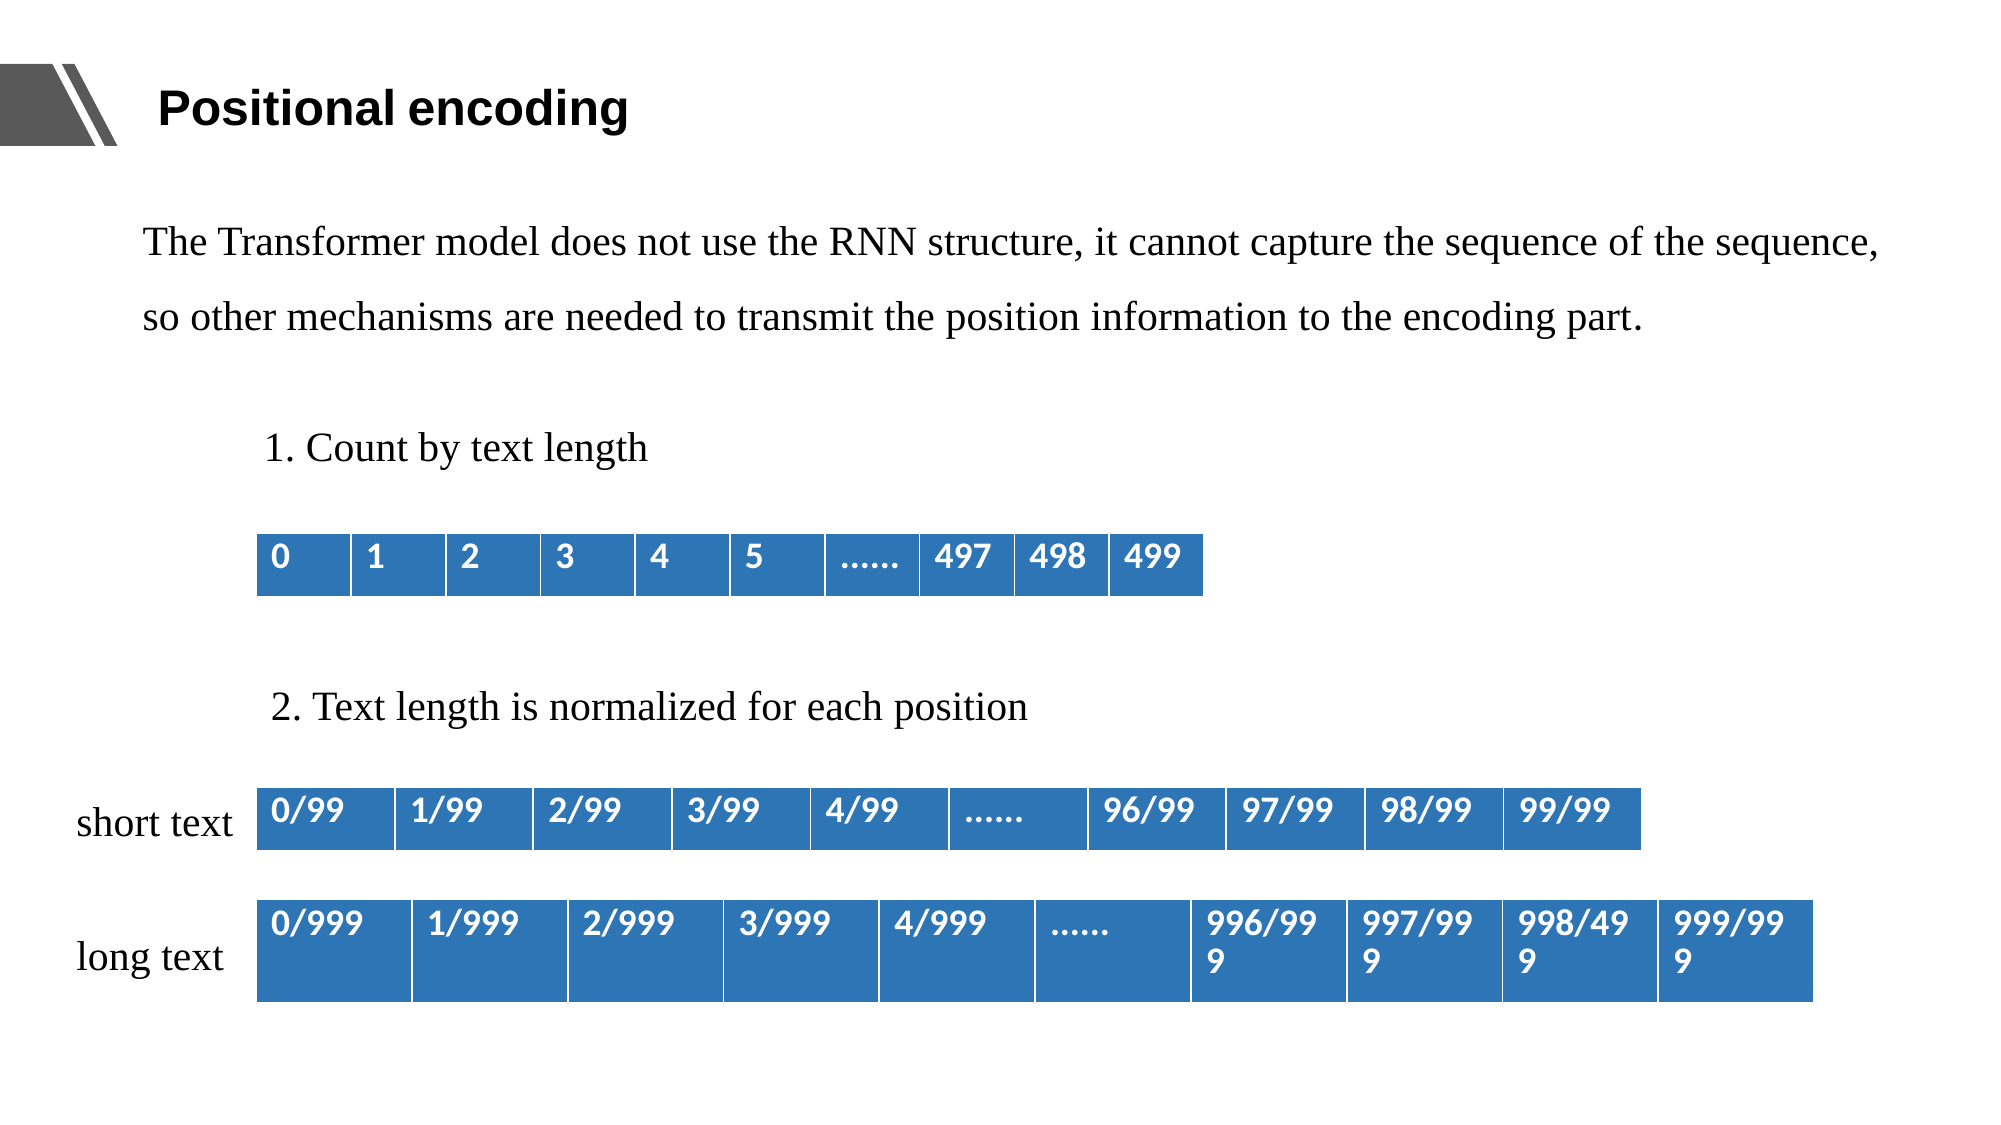

Positional encoding
The Transformer model does not use the RNN structure, it cannot capture the sequence of the sequence, so other mechanisms are needed to transmit the position information to the encoding part.
1. Count by text length
| 0 | 1 | 2 | 3 | 4 | 5 | ...... | 497 | 498 | 499 |
| --- | --- | --- | --- | --- | --- | --- | --- | --- | --- |
2. Text length is normalized for each position
short text
| 0/99 | 1/99 | 2/99 | 3/99 | 4/99 | ...... | 96/99 | 97/99 | 98/99 | 99/99 |
| --- | --- | --- | --- | --- | --- | --- | --- | --- | --- |
| 0/999 | 1/999 | 2/999 | 3/999 | 4/999 | ...... | 996/999 | 997/999 | 998/499 | 999/999 |
| --- | --- | --- | --- | --- | --- | --- | --- | --- | --- |
long text